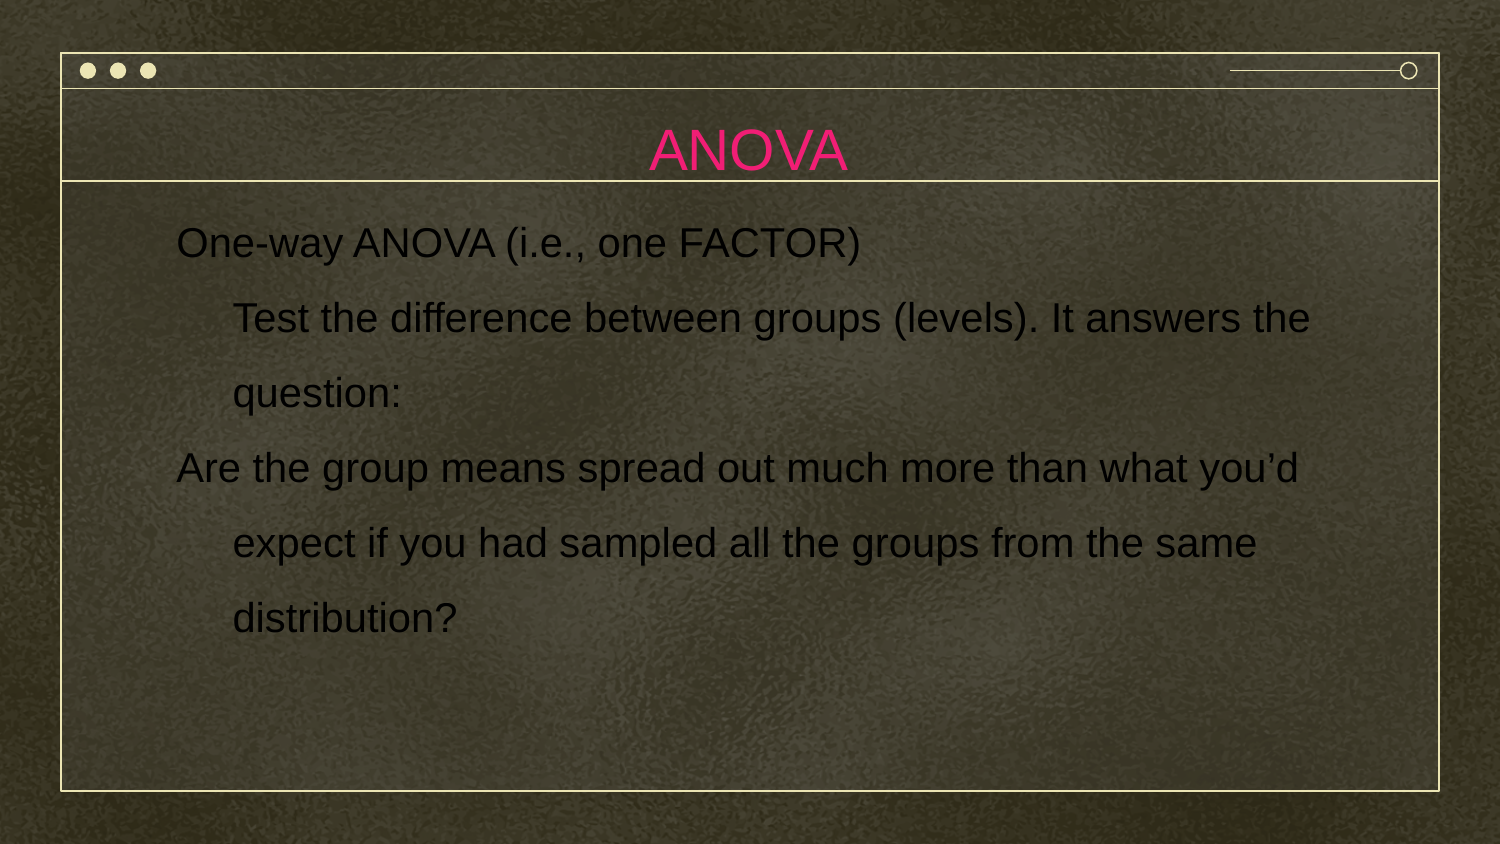

# ANOVA
One-way ANOVA (i.e., one FACTOR)
	Test the difference between groups (levels). It answers the question:
Are the group means spread out much more than what you’d expect if you had sampled all the groups from the same distribution?